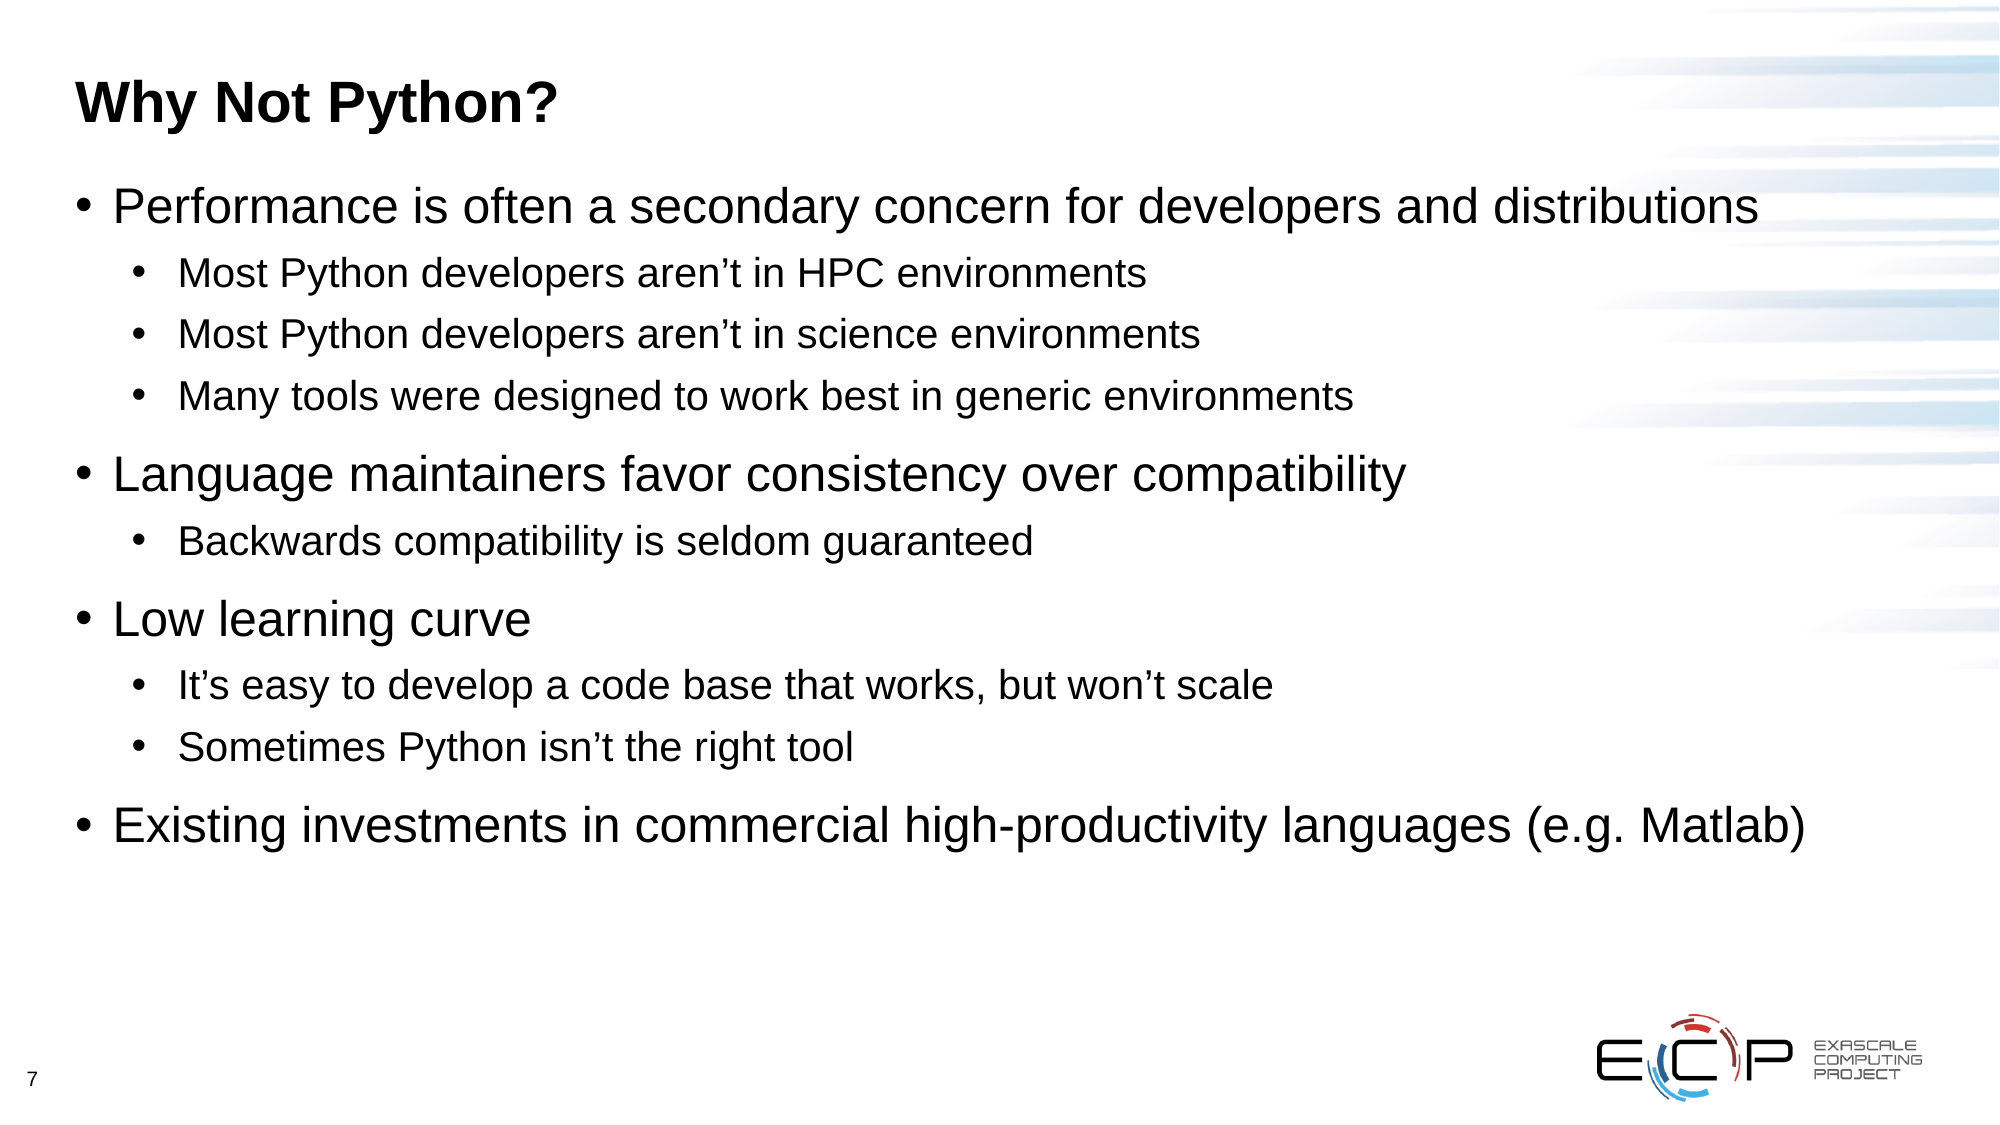

# Why Not Python?
Performance is often a secondary concern for developers and distributions
Most Python developers aren’t in HPC environments
Most Python developers aren’t in science environments
Many tools were designed to work best in generic environments
Language maintainers favor consistency over compatibility
Backwards compatibility is seldom guaranteed
Low learning curve
It’s easy to develop a code base that works, but won’t scale
Sometimes Python isn’t the right tool
Existing investments in commercial high-productivity languages (e.g. Matlab)